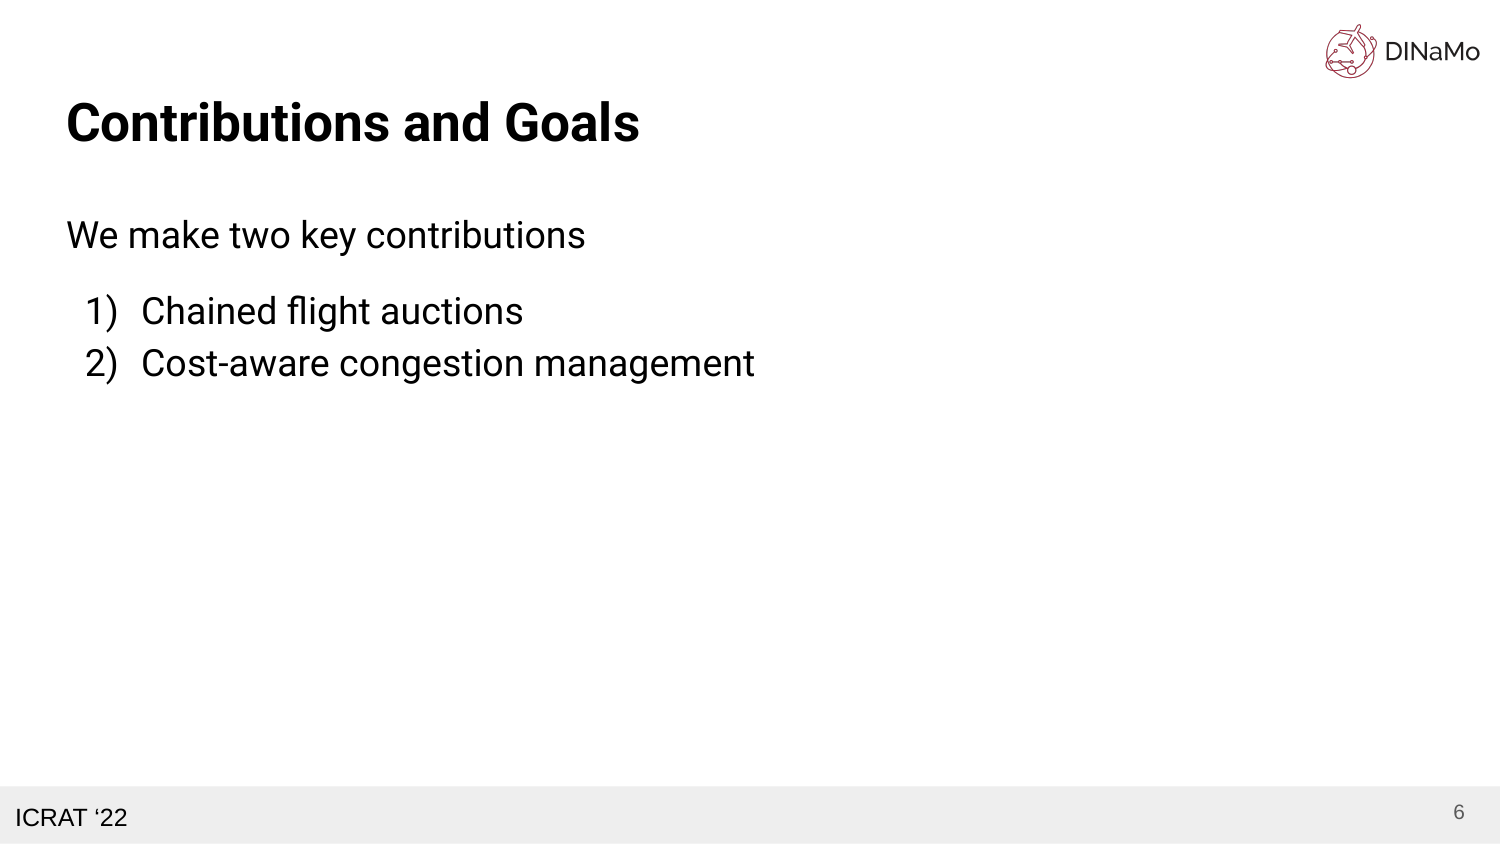

# Contributions and Goals

We make two key contributions
Chained flight auctions
Cost-aware congestion management
6